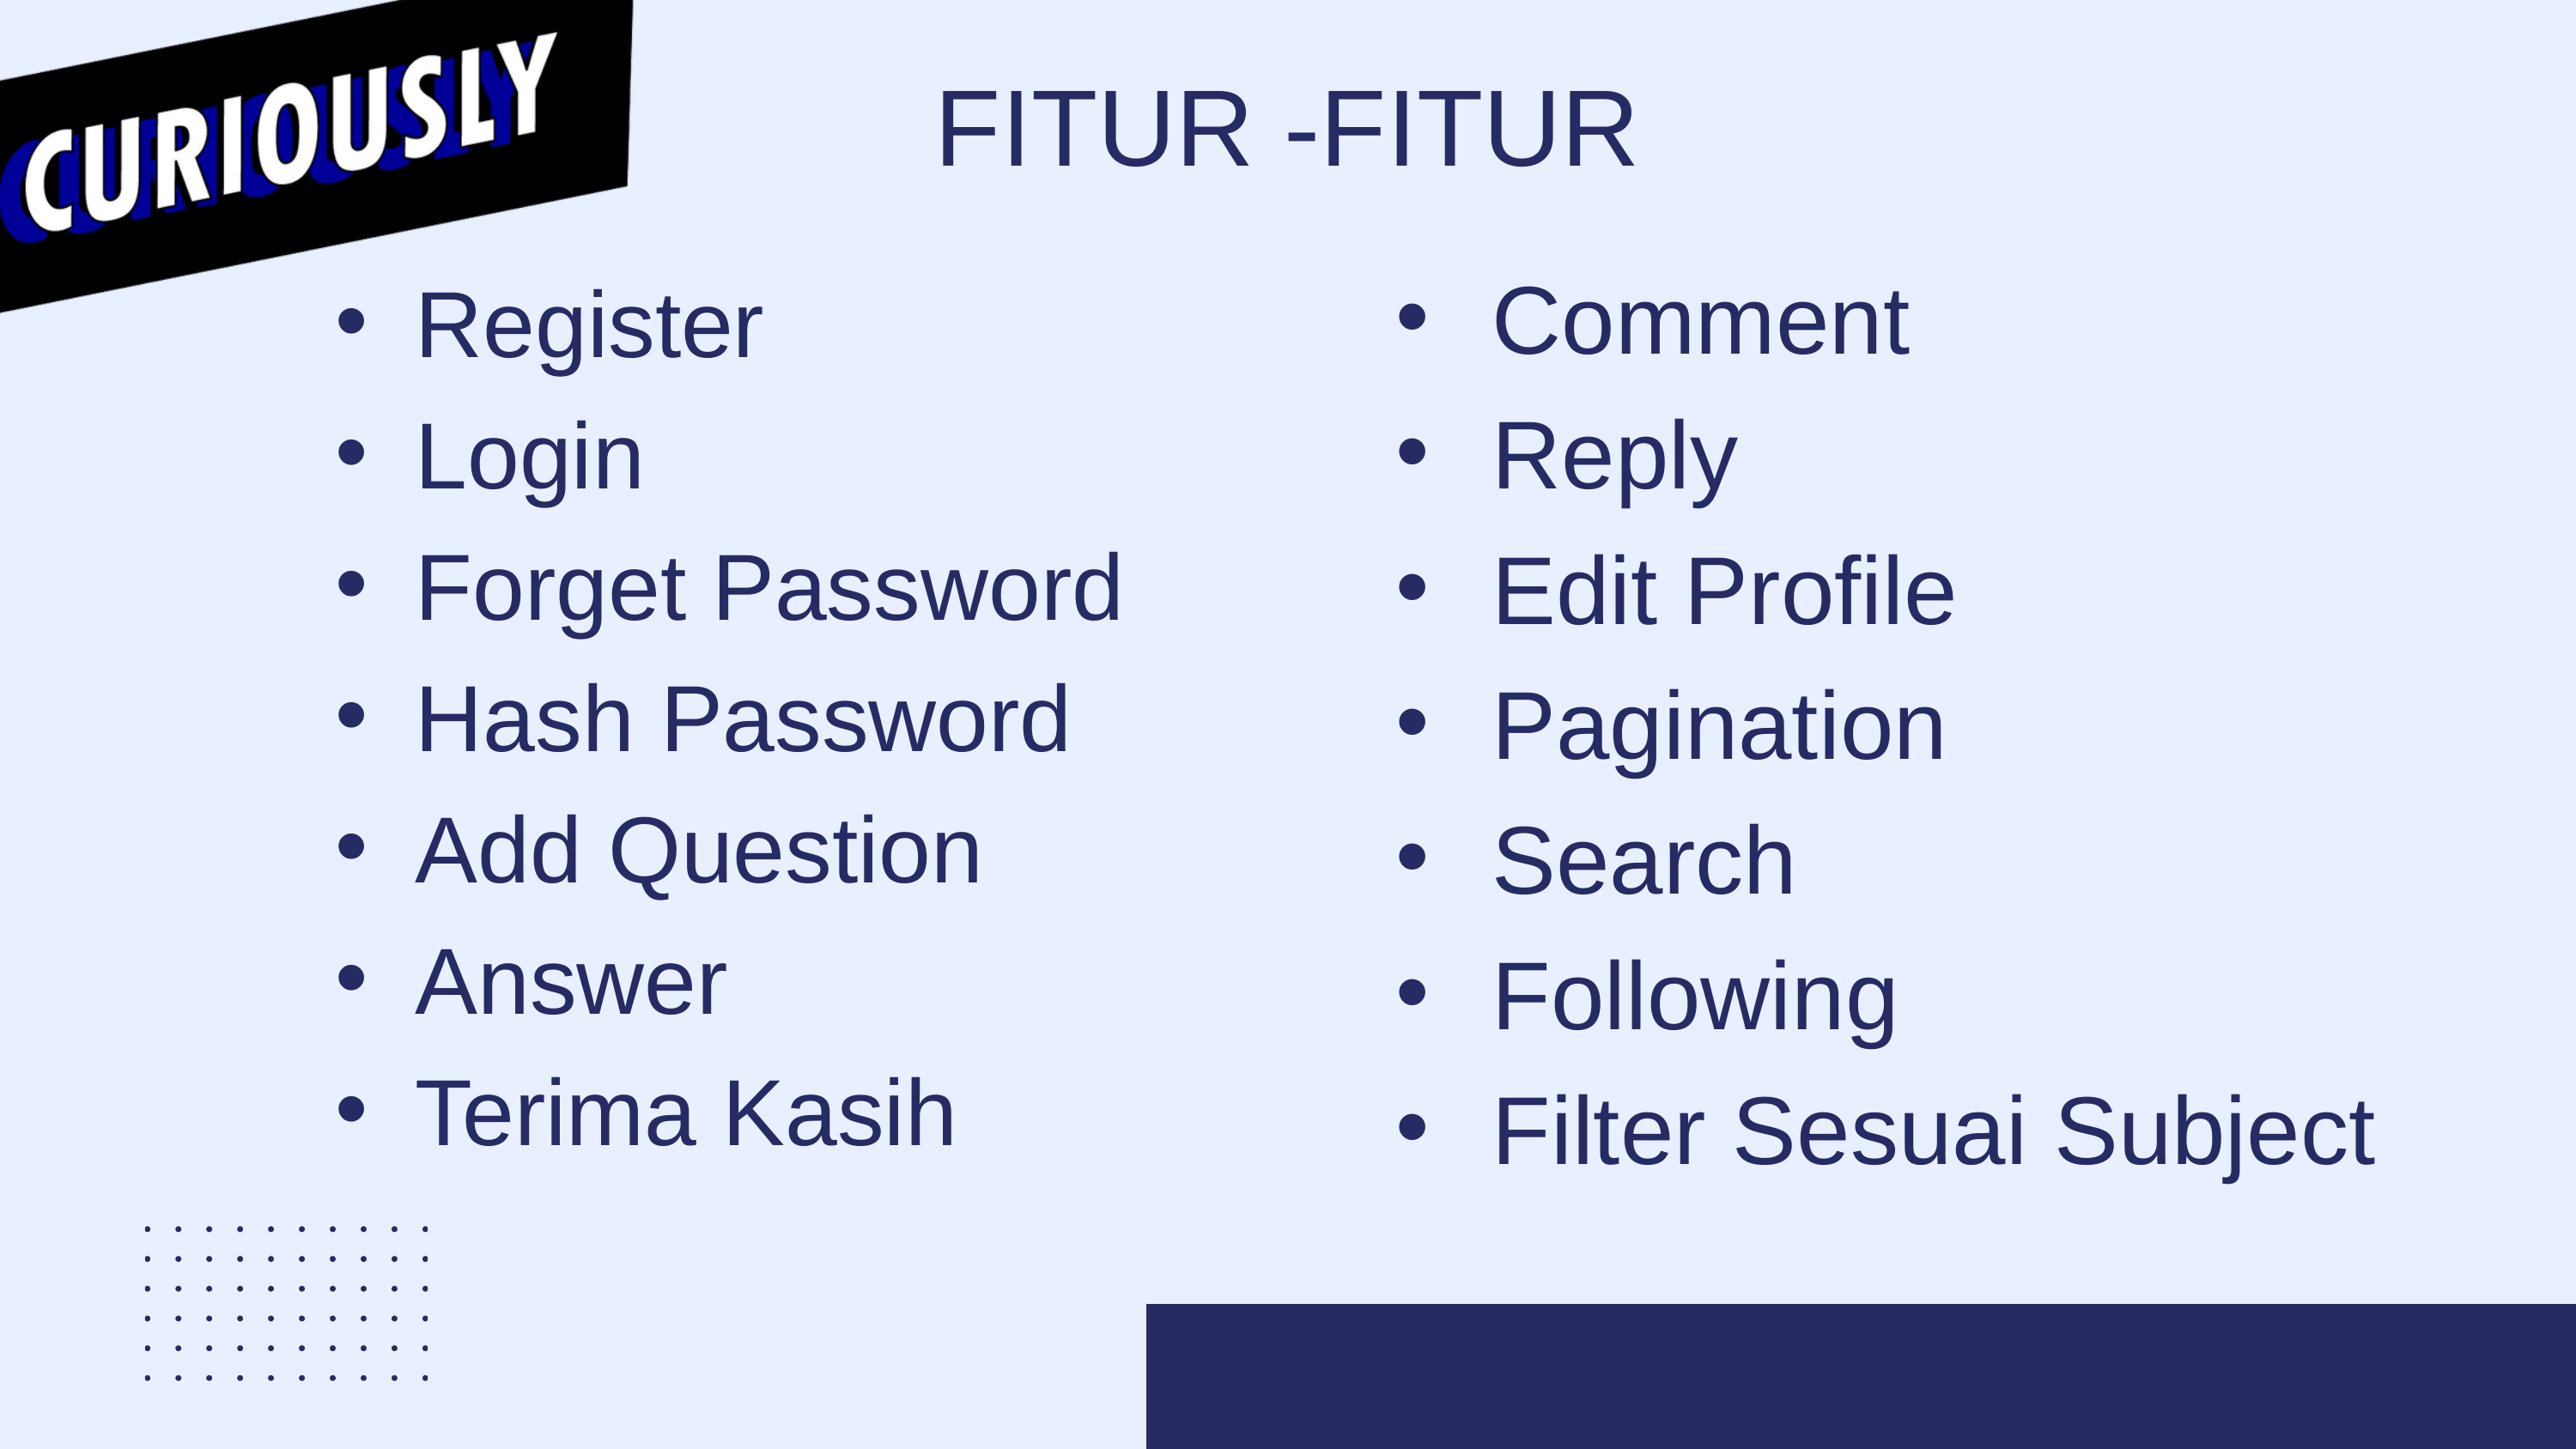

FITUR -FITUR
Comment
Reply
Edit Profile
Pagination
Search
Following
Filter Sesuai Subject
Register
Login
Forget Password
Hash Password
Add Question
Answer
Terima Kasih